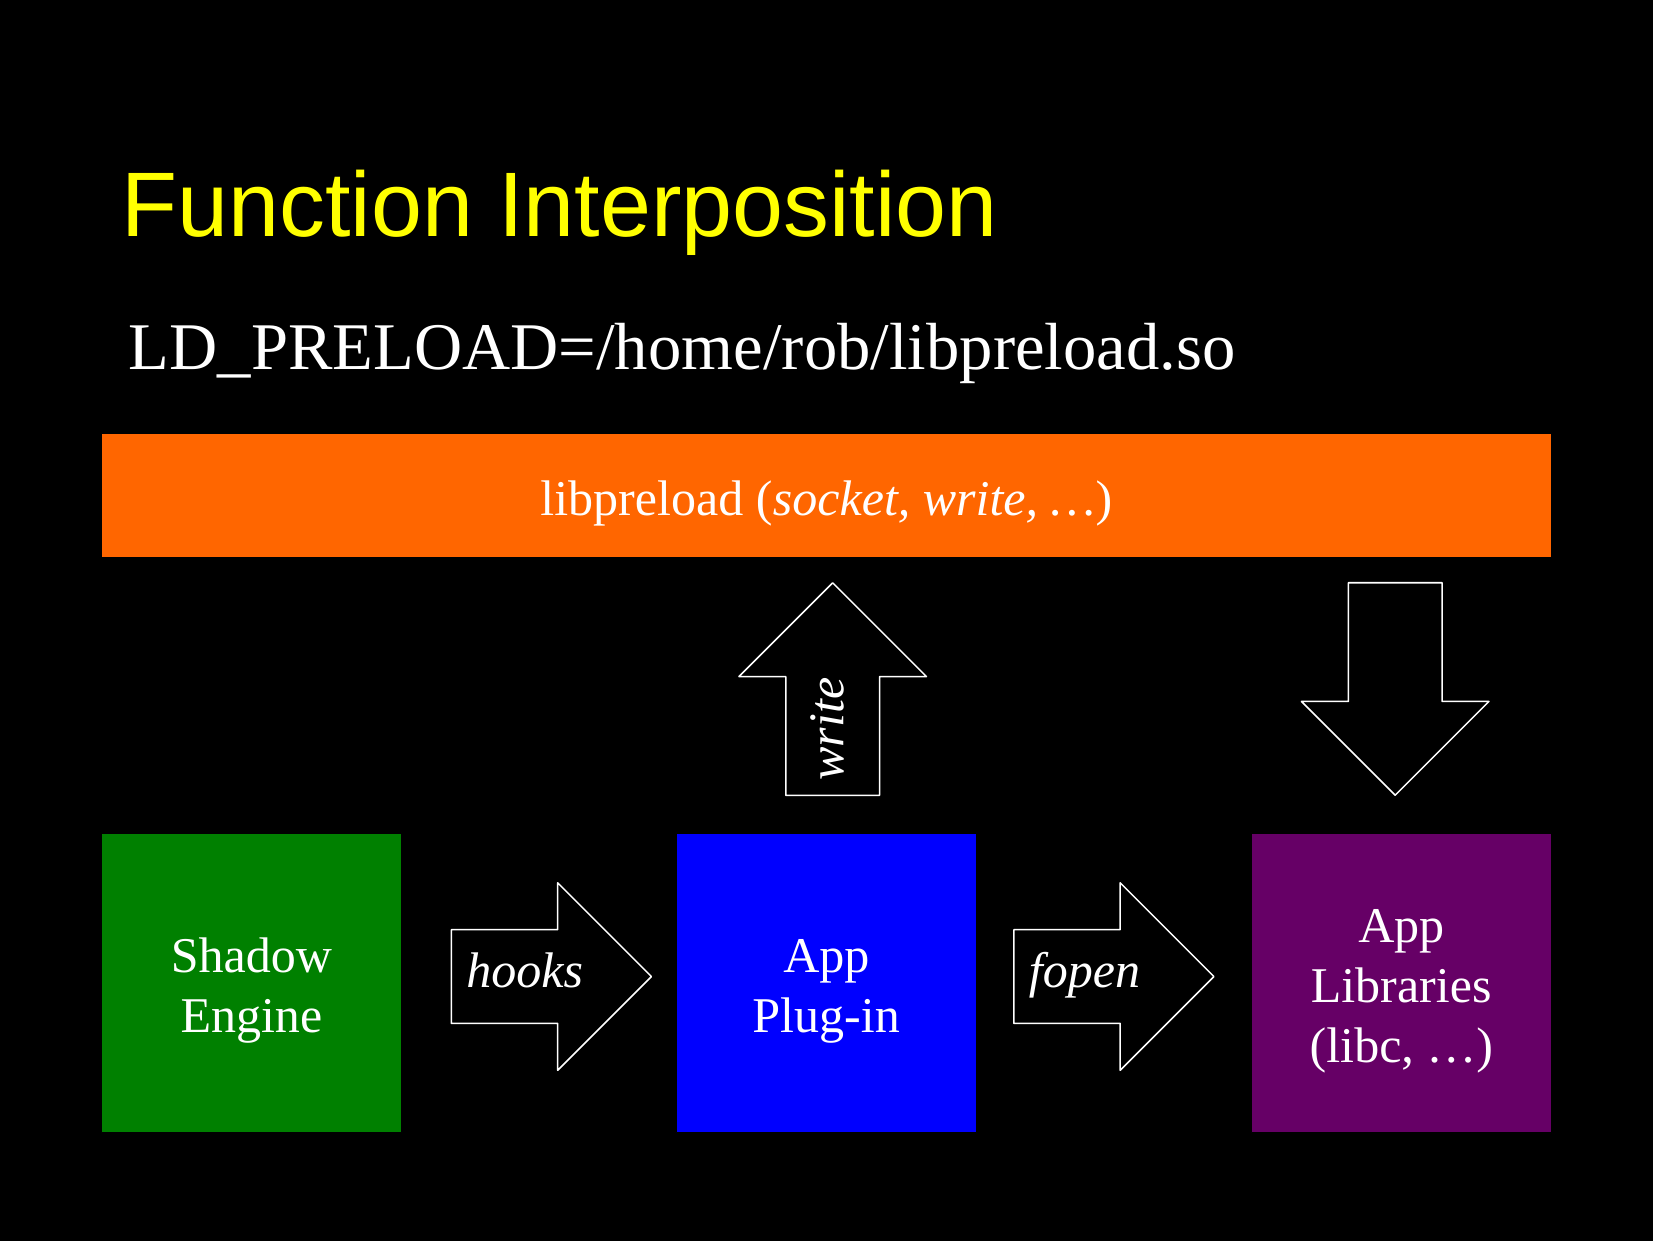

# Function Interposition
LD_PRELOAD=/home/rob/libpreload.so
libpreload (socket, write, …)
write

Shadow Engine
App Libraries
(libc, …)
App
Plug-in
hooks
fopen